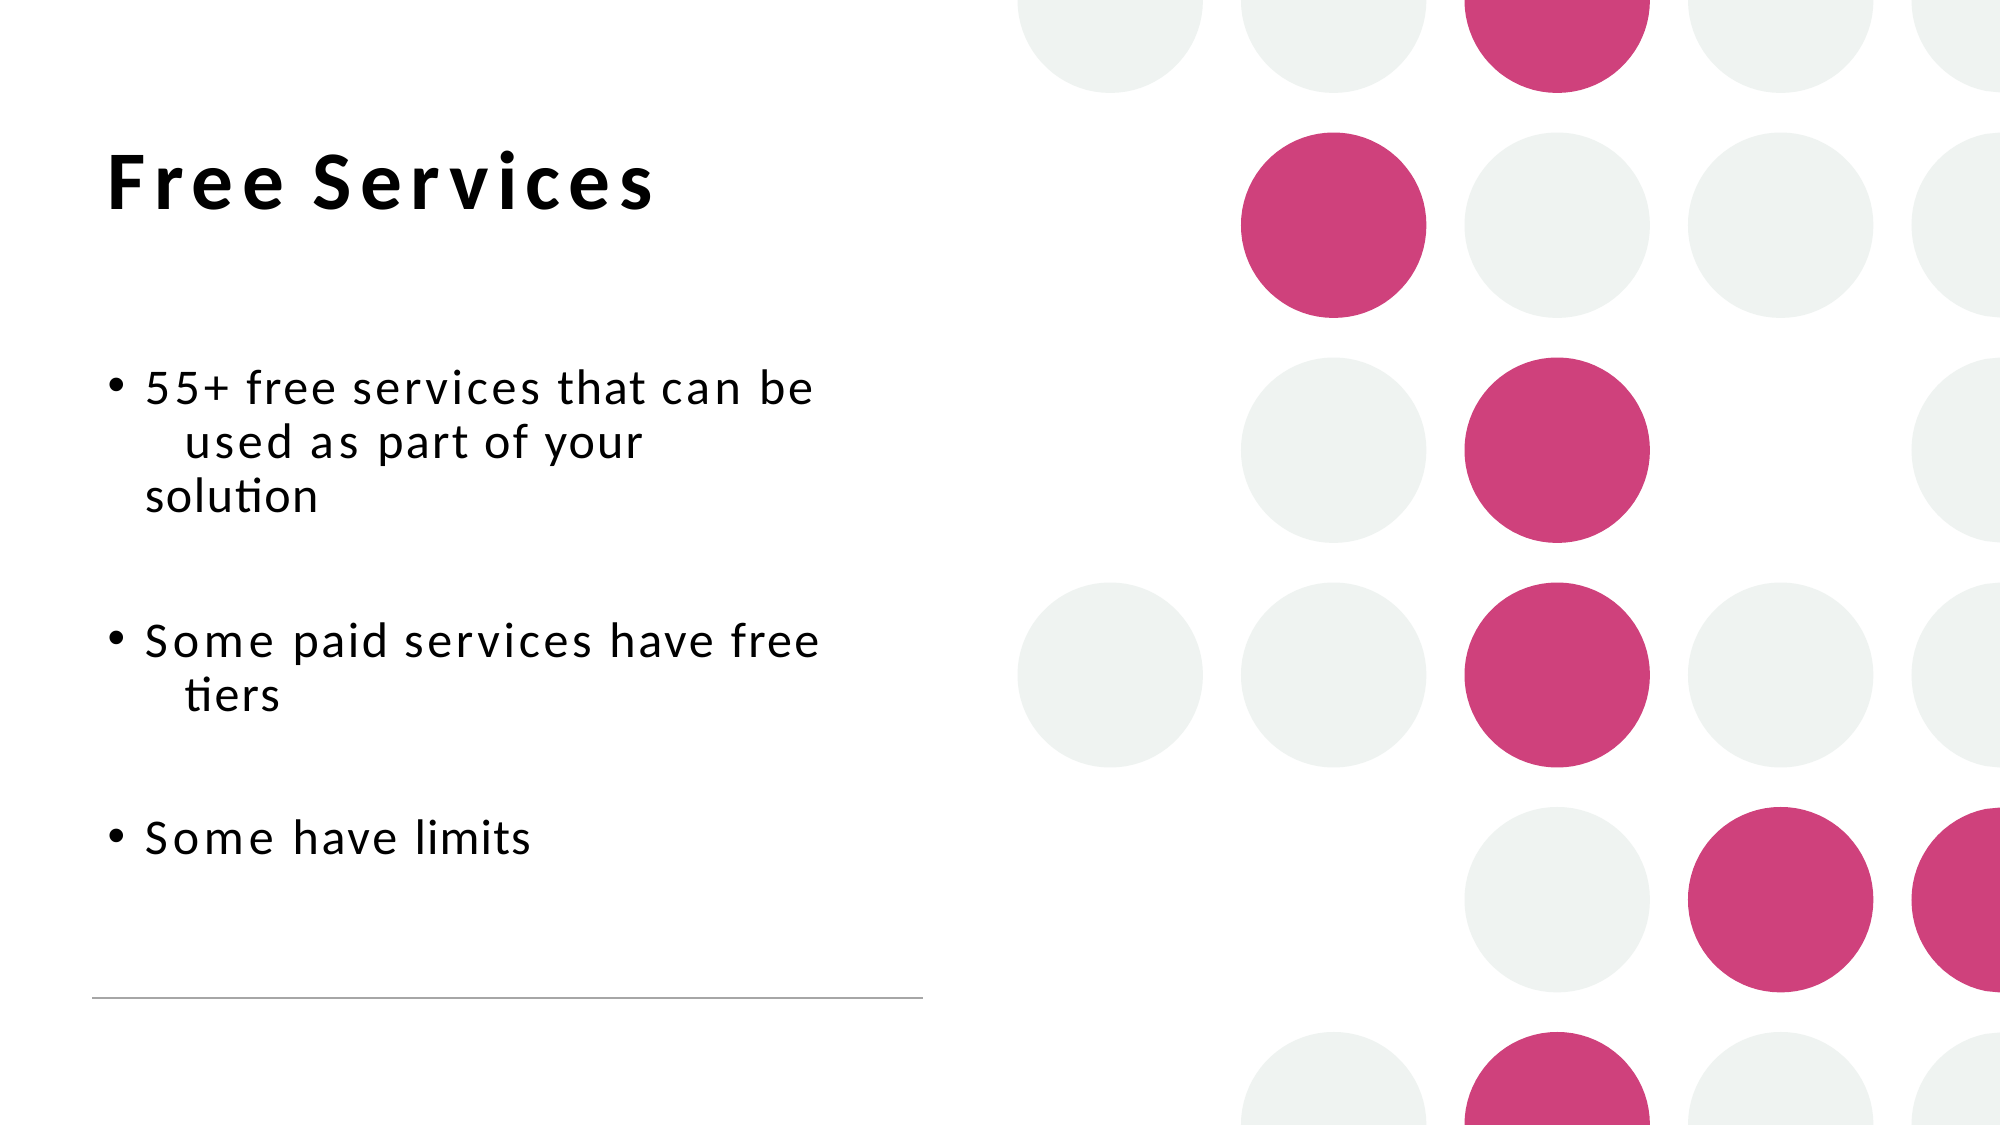

# Free Services

55+ free services that can be 	used as part of your solution

Some paid services have free 	tiers

Some have limits